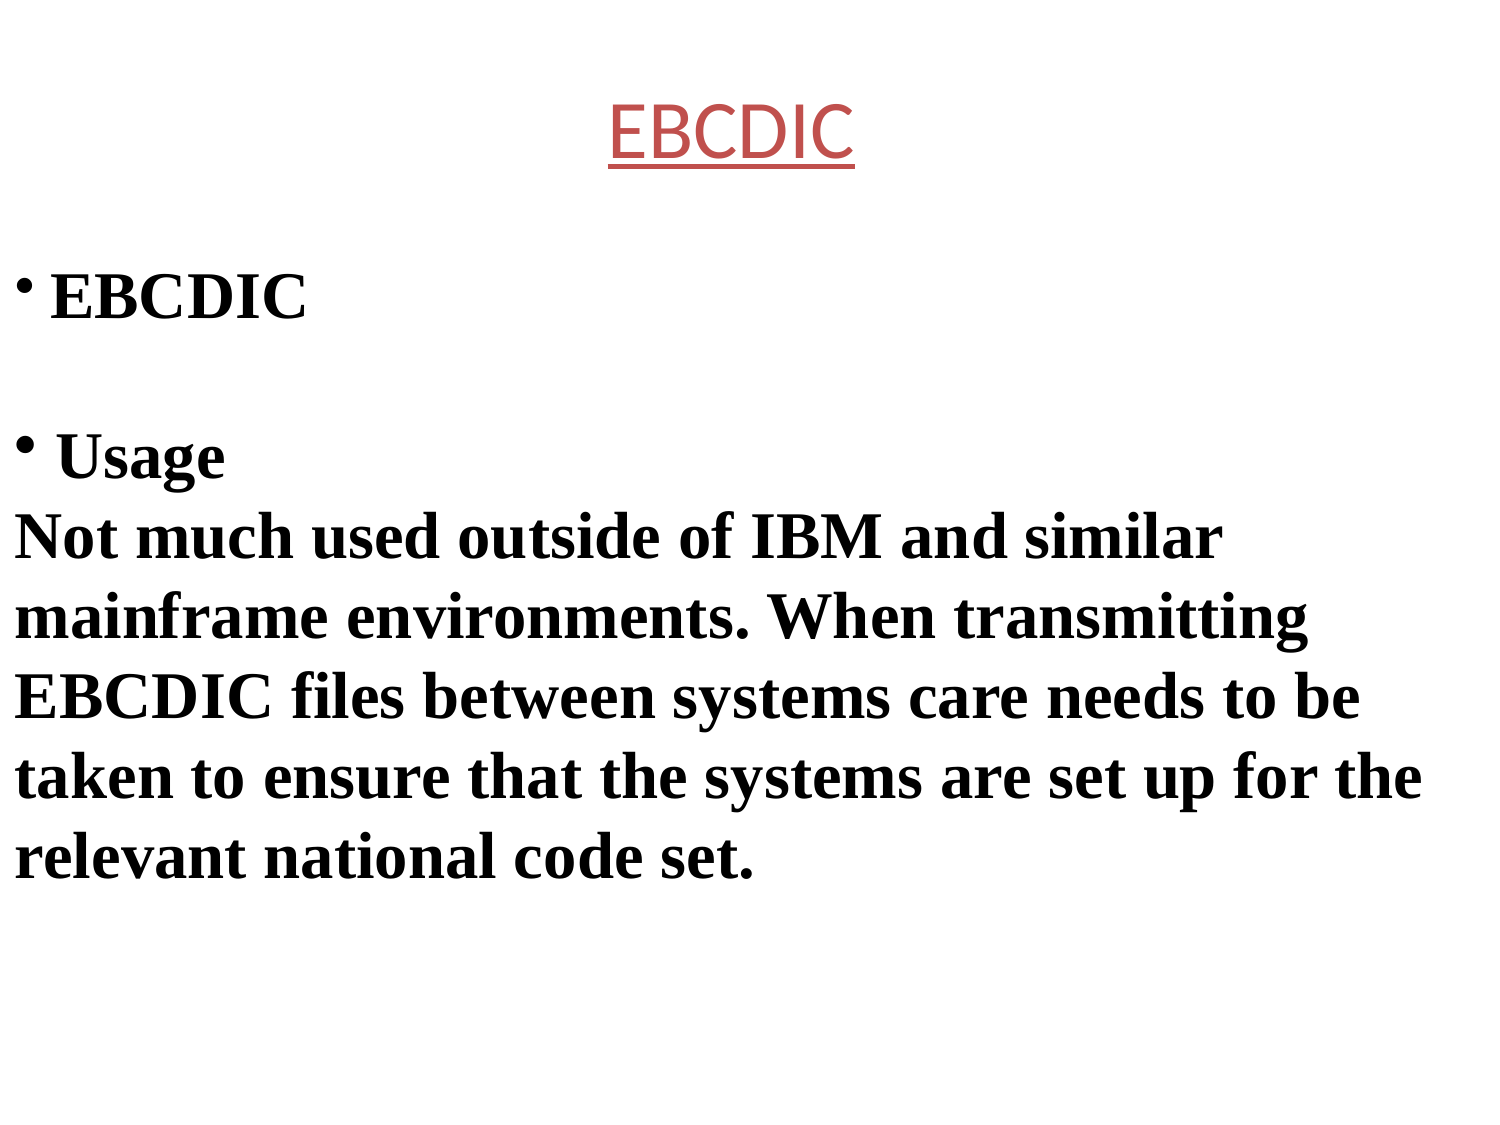

EBCDIC

 EBCDIC

 Usage
Not much used outside of IBM and similar mainframe environments. When transmitting EBCDIC files between systems care needs to be taken to ensure that the systems are set up for the relevant national code set.